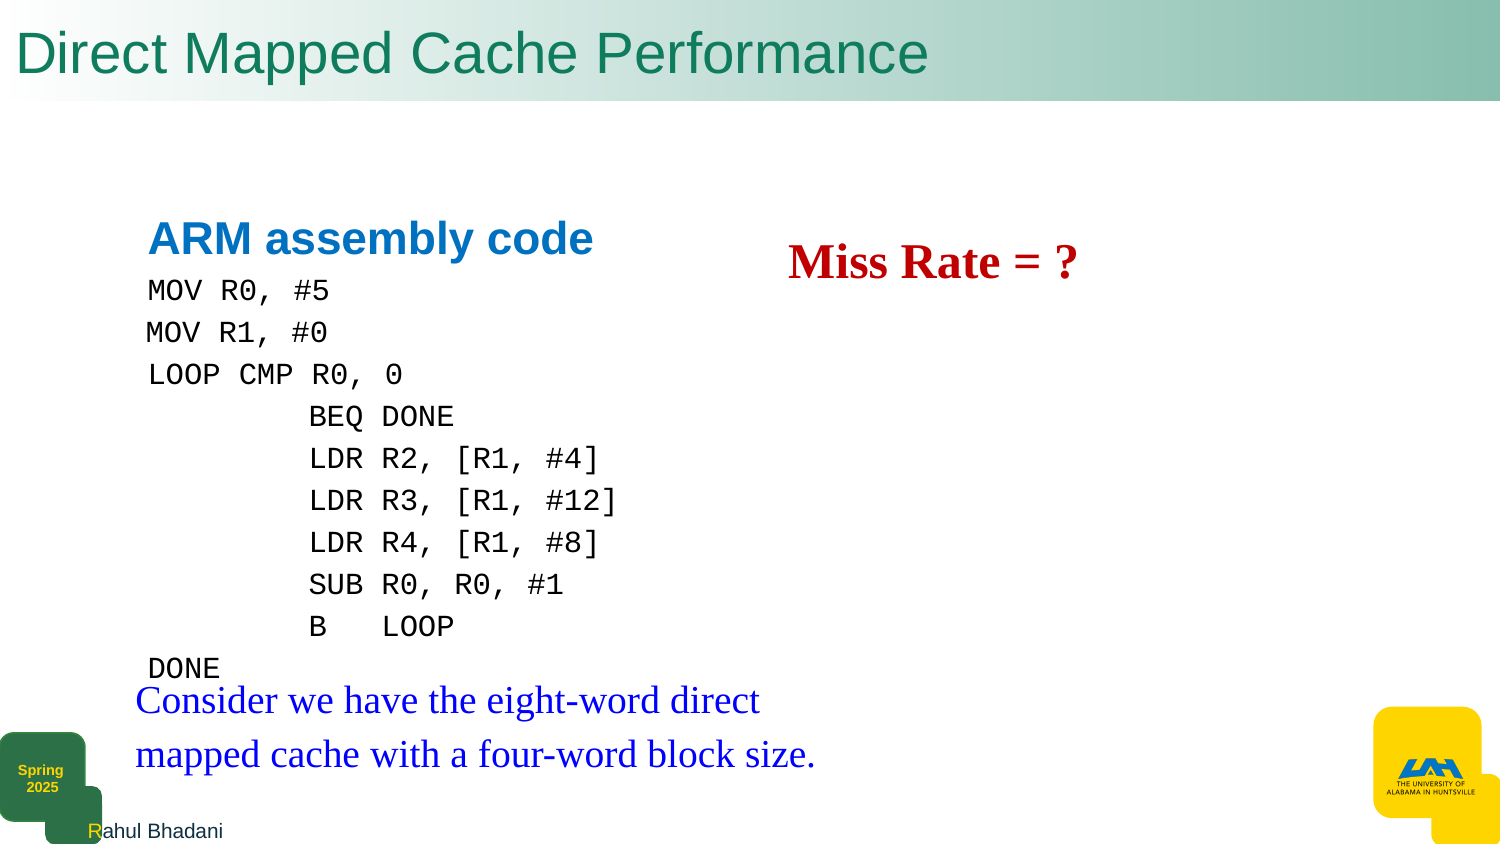

# Direct Mapped Cache Performance​
ARM assembly code​
MOV R0, #5​
MOV R1, #0​
LOOP CMP R0, 0​
BEQ DONE​
LDR R2, [R1, #4]​
LDR R3, [R1, #12]​
LDR R4, [R1, #8]​
SUB R0, R0, #1​
B   LOOP​
DONE​
​

Miss Rate = ?​
Consider we have the eight-word direct mapped cache with a four-word block size.